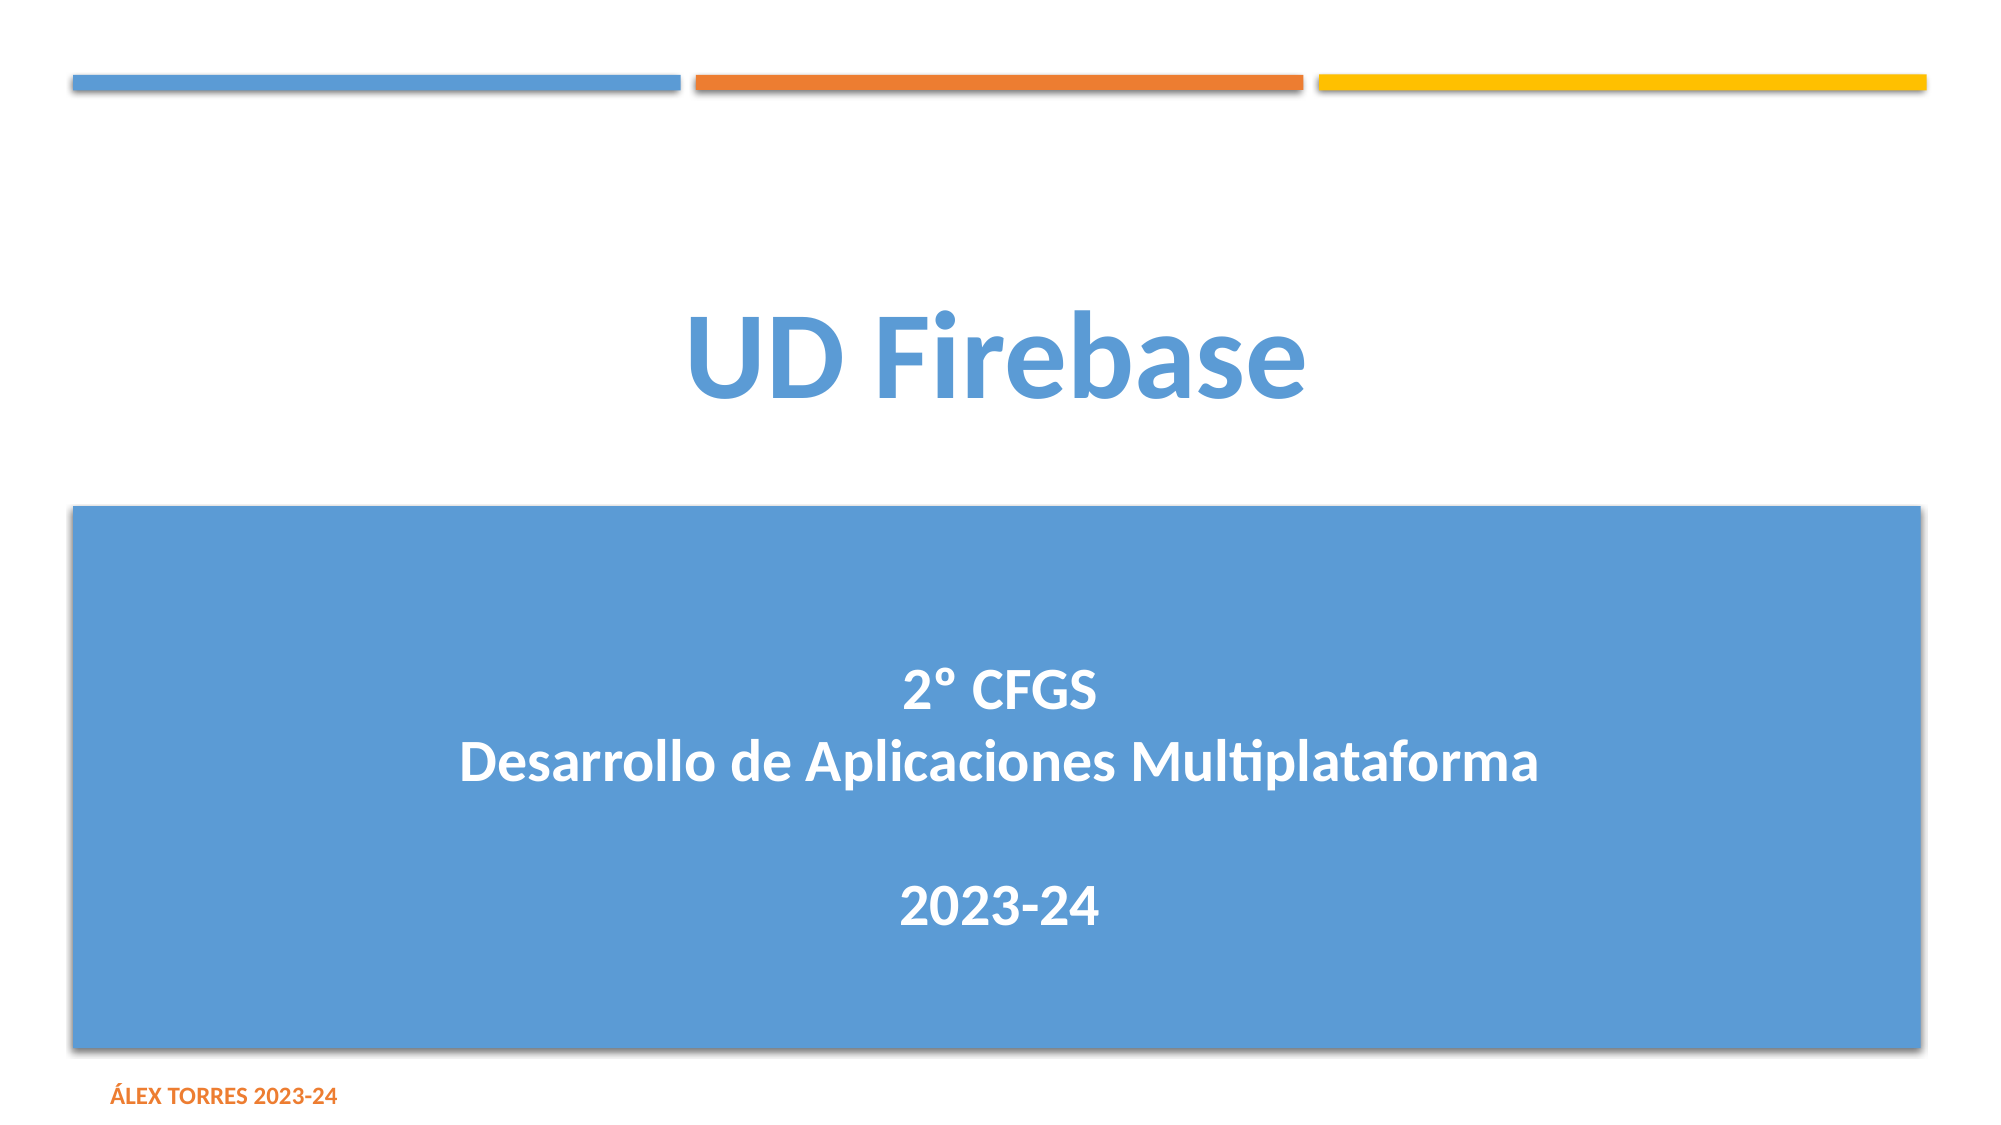

# UD Firebase
2º CFGS
Desarrollo de Aplicaciones Multiplataforma

2023-24